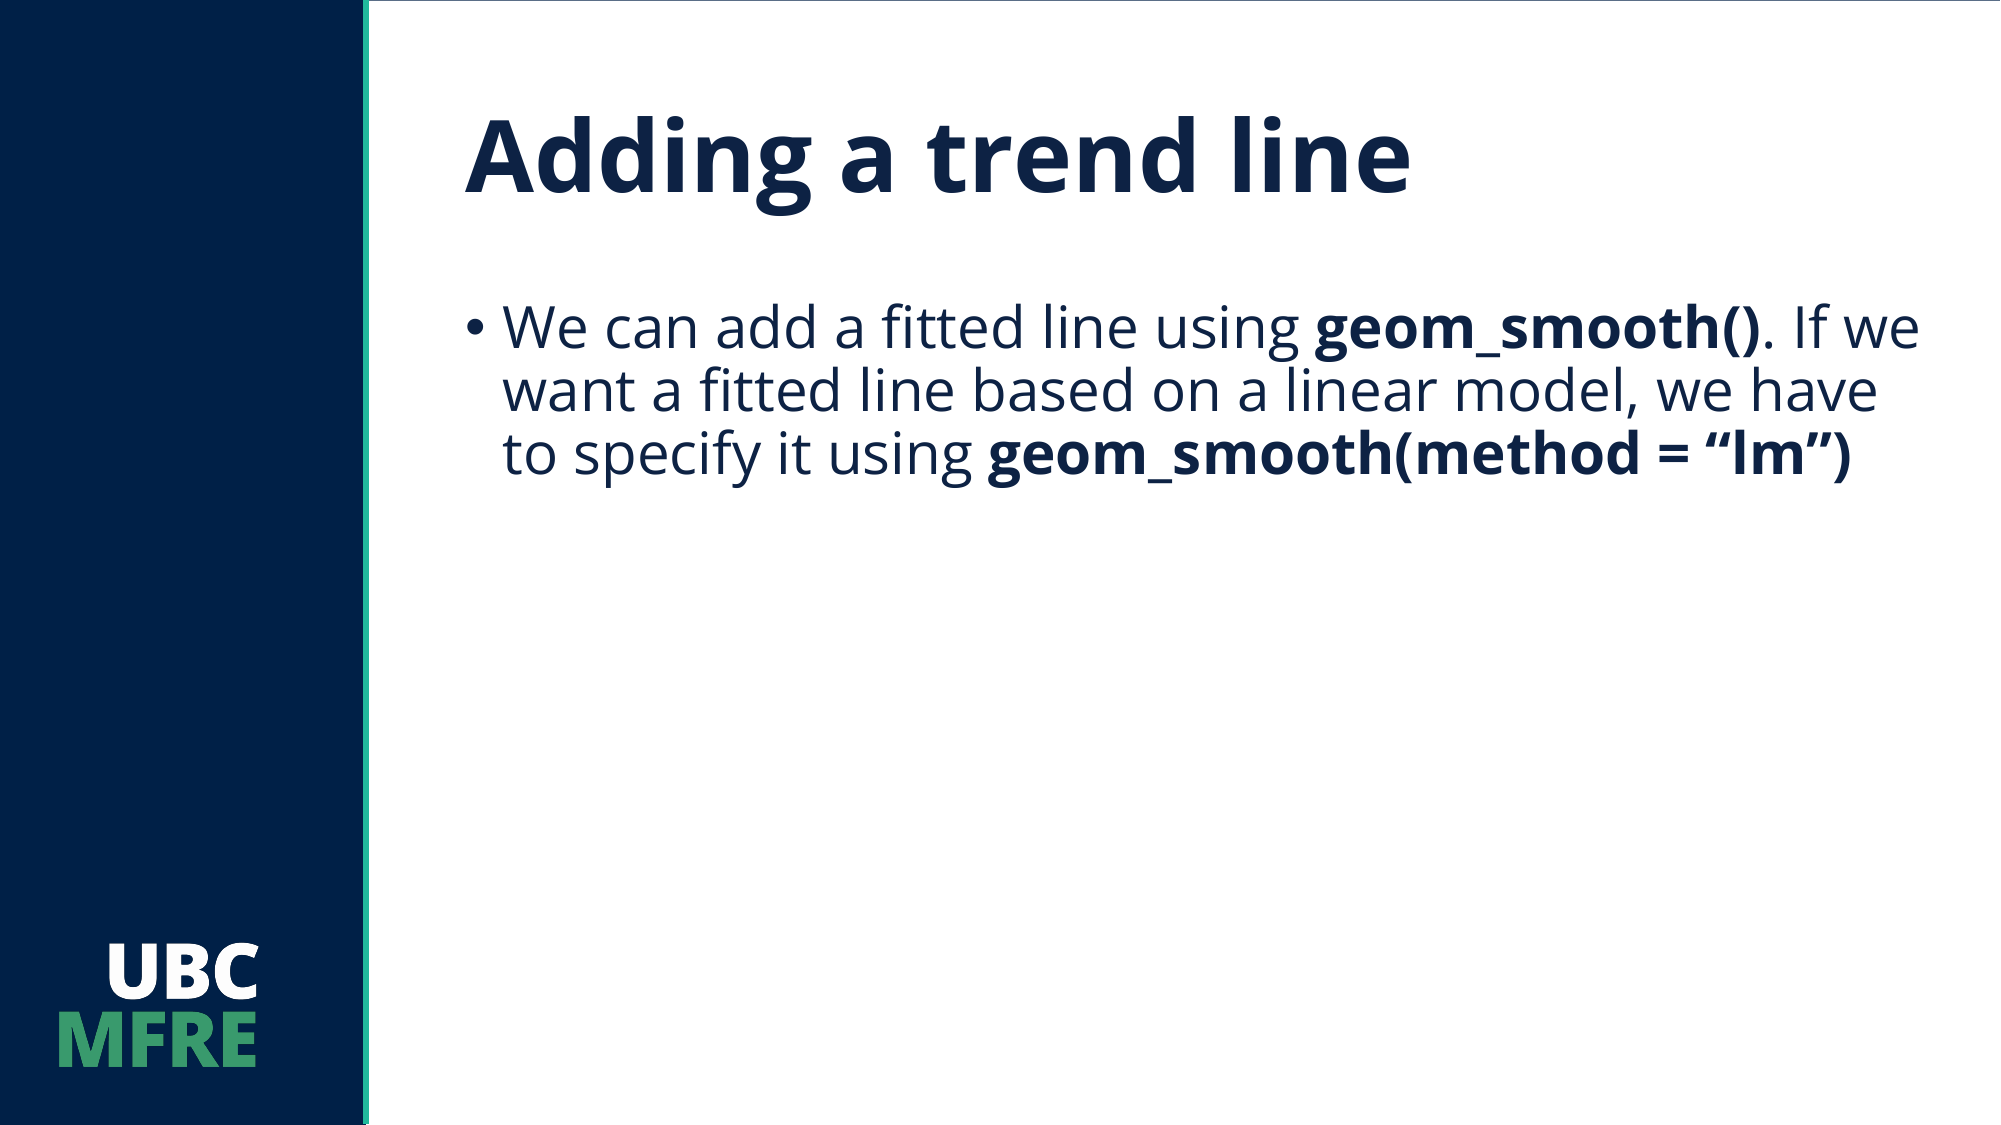

# Adding a trend line
We can add a fitted line using geom_smooth(). If we want a fitted line based on a linear model, we have to specify it using geom_smooth(method = “lm”)